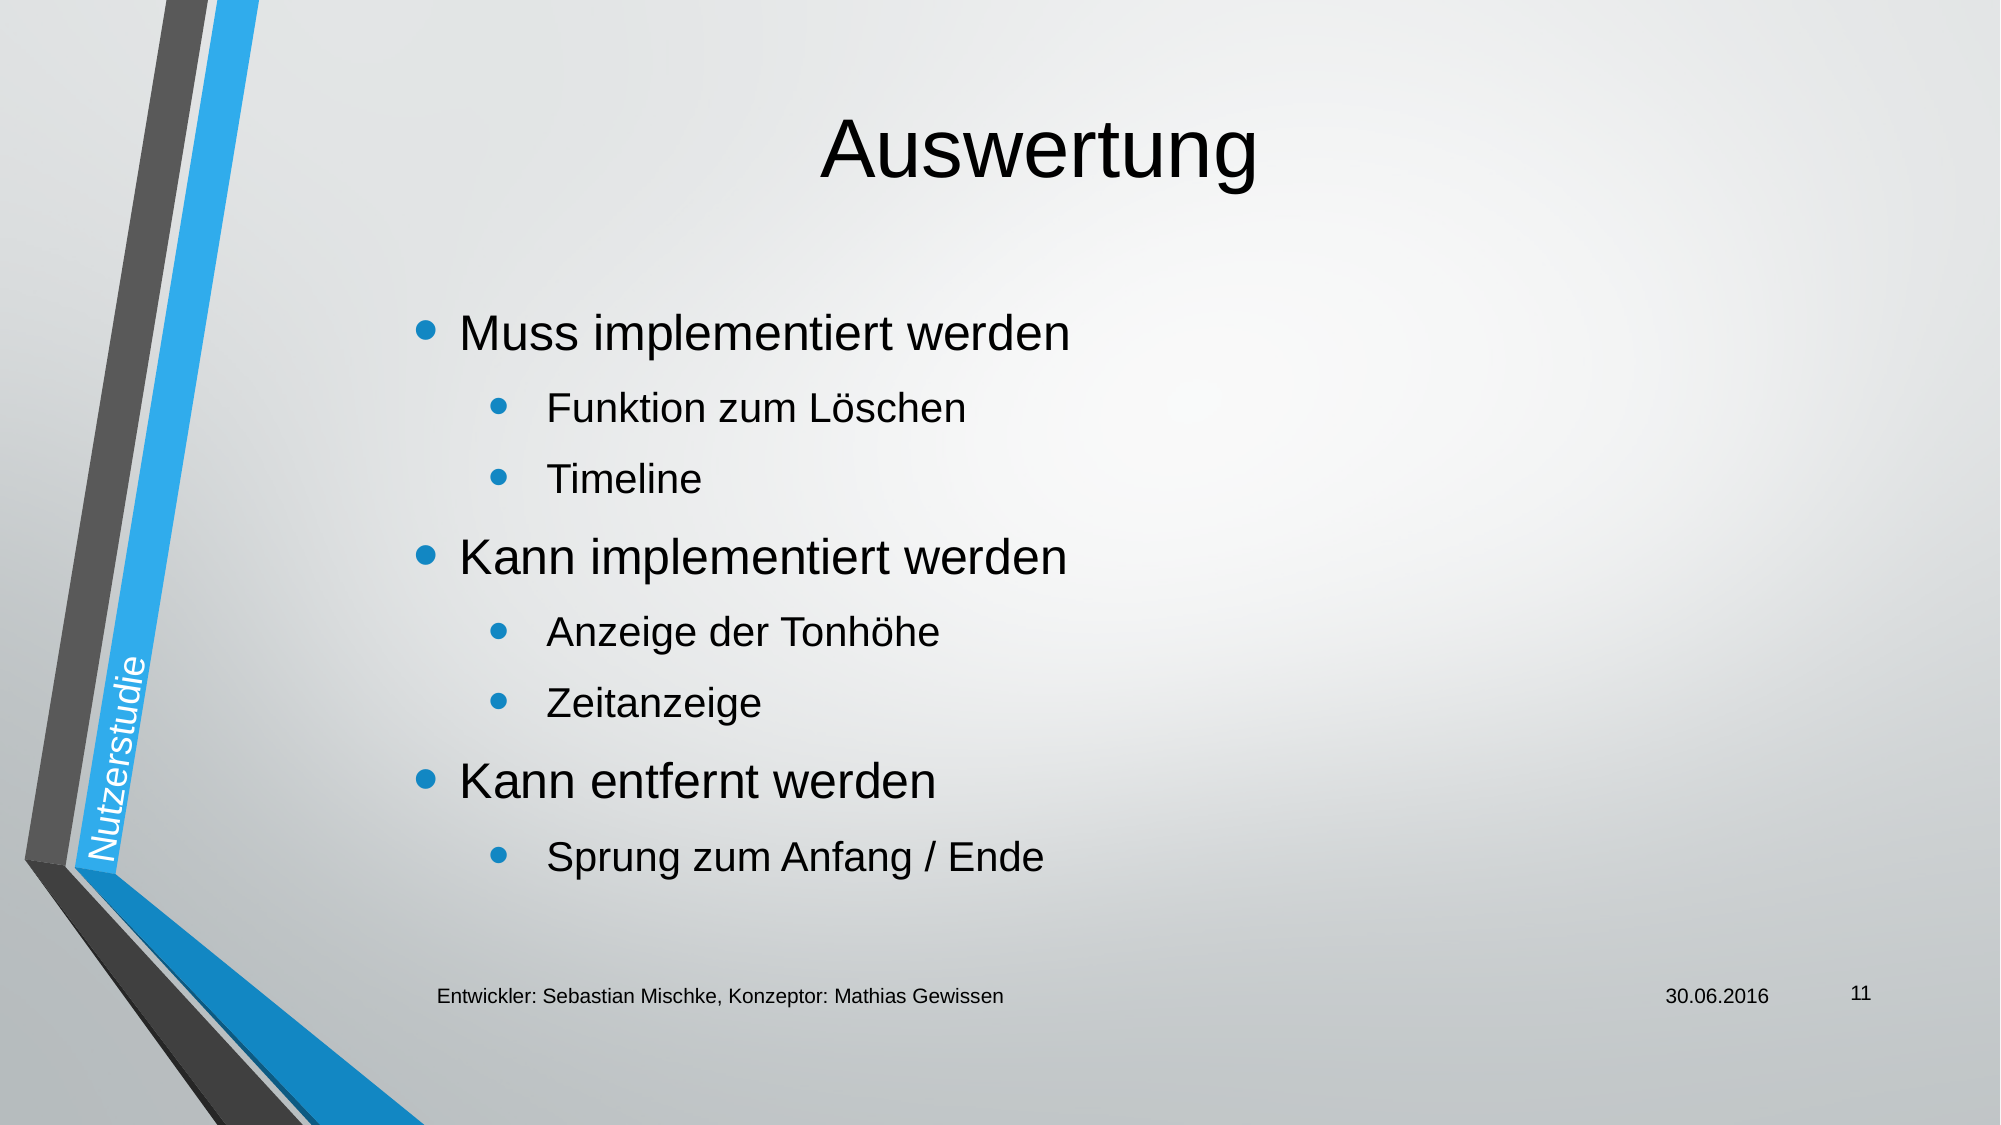

# Auswertung
Muss implementiert werden
 Funktion zum Löschen
 Timeline
Kann implementiert werden
 Anzeige der Tonhöhe
 Zeitanzeige
Kann entfernt werden
 Sprung zum Anfang / Ende

Nutzerstudie
11
Entwickler: Sebastian Mischke, Konzeptor: Mathias Gewissen
30.06.2016